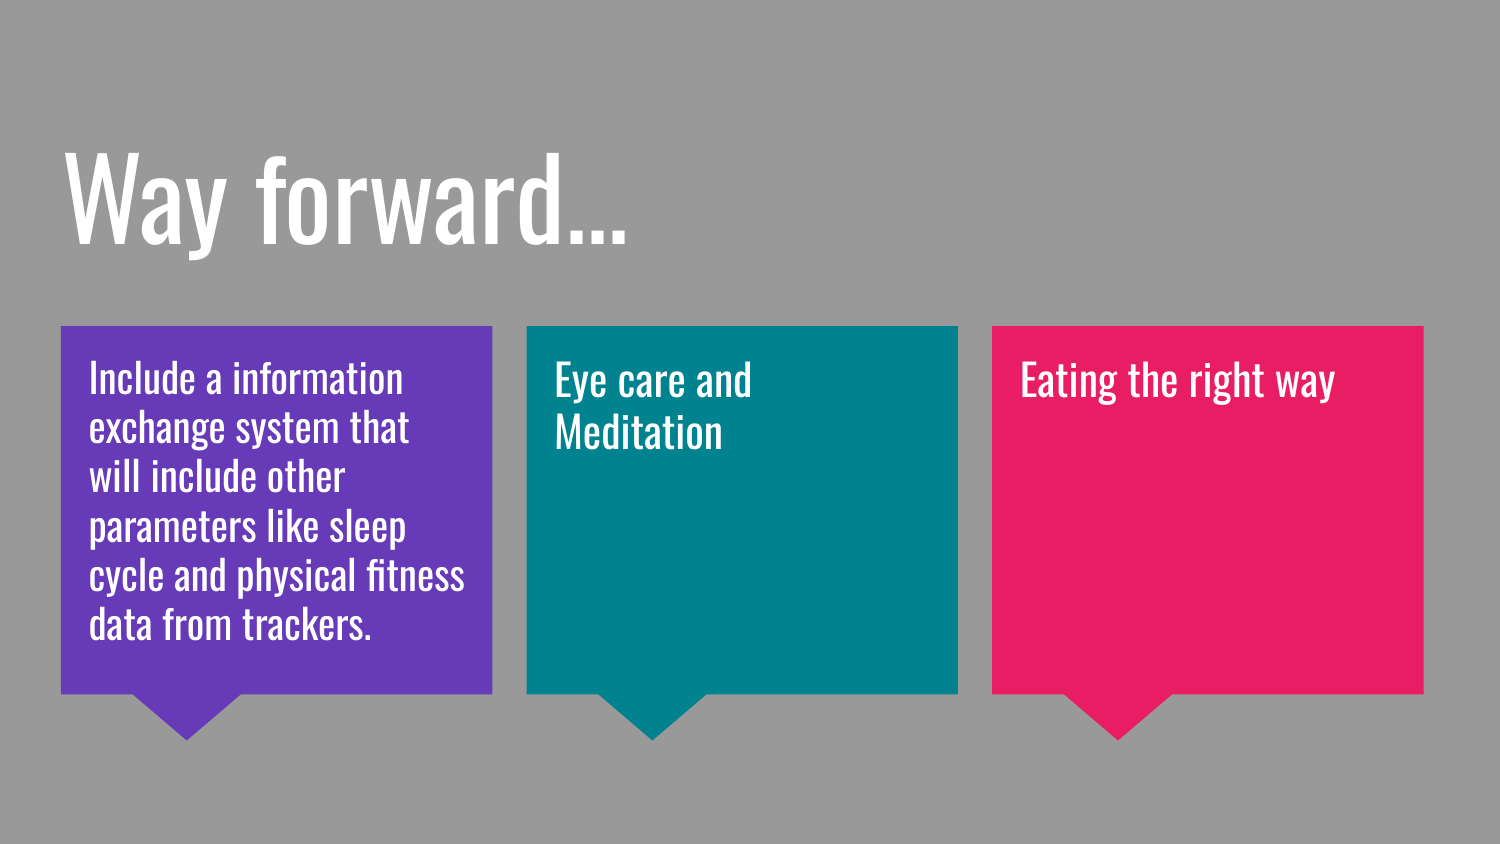

# Way forward...

Include a information exchange system that will include other parameters like sleep cycle and physical fitness data from trackers.
Eye care and Meditation
Eating the right way